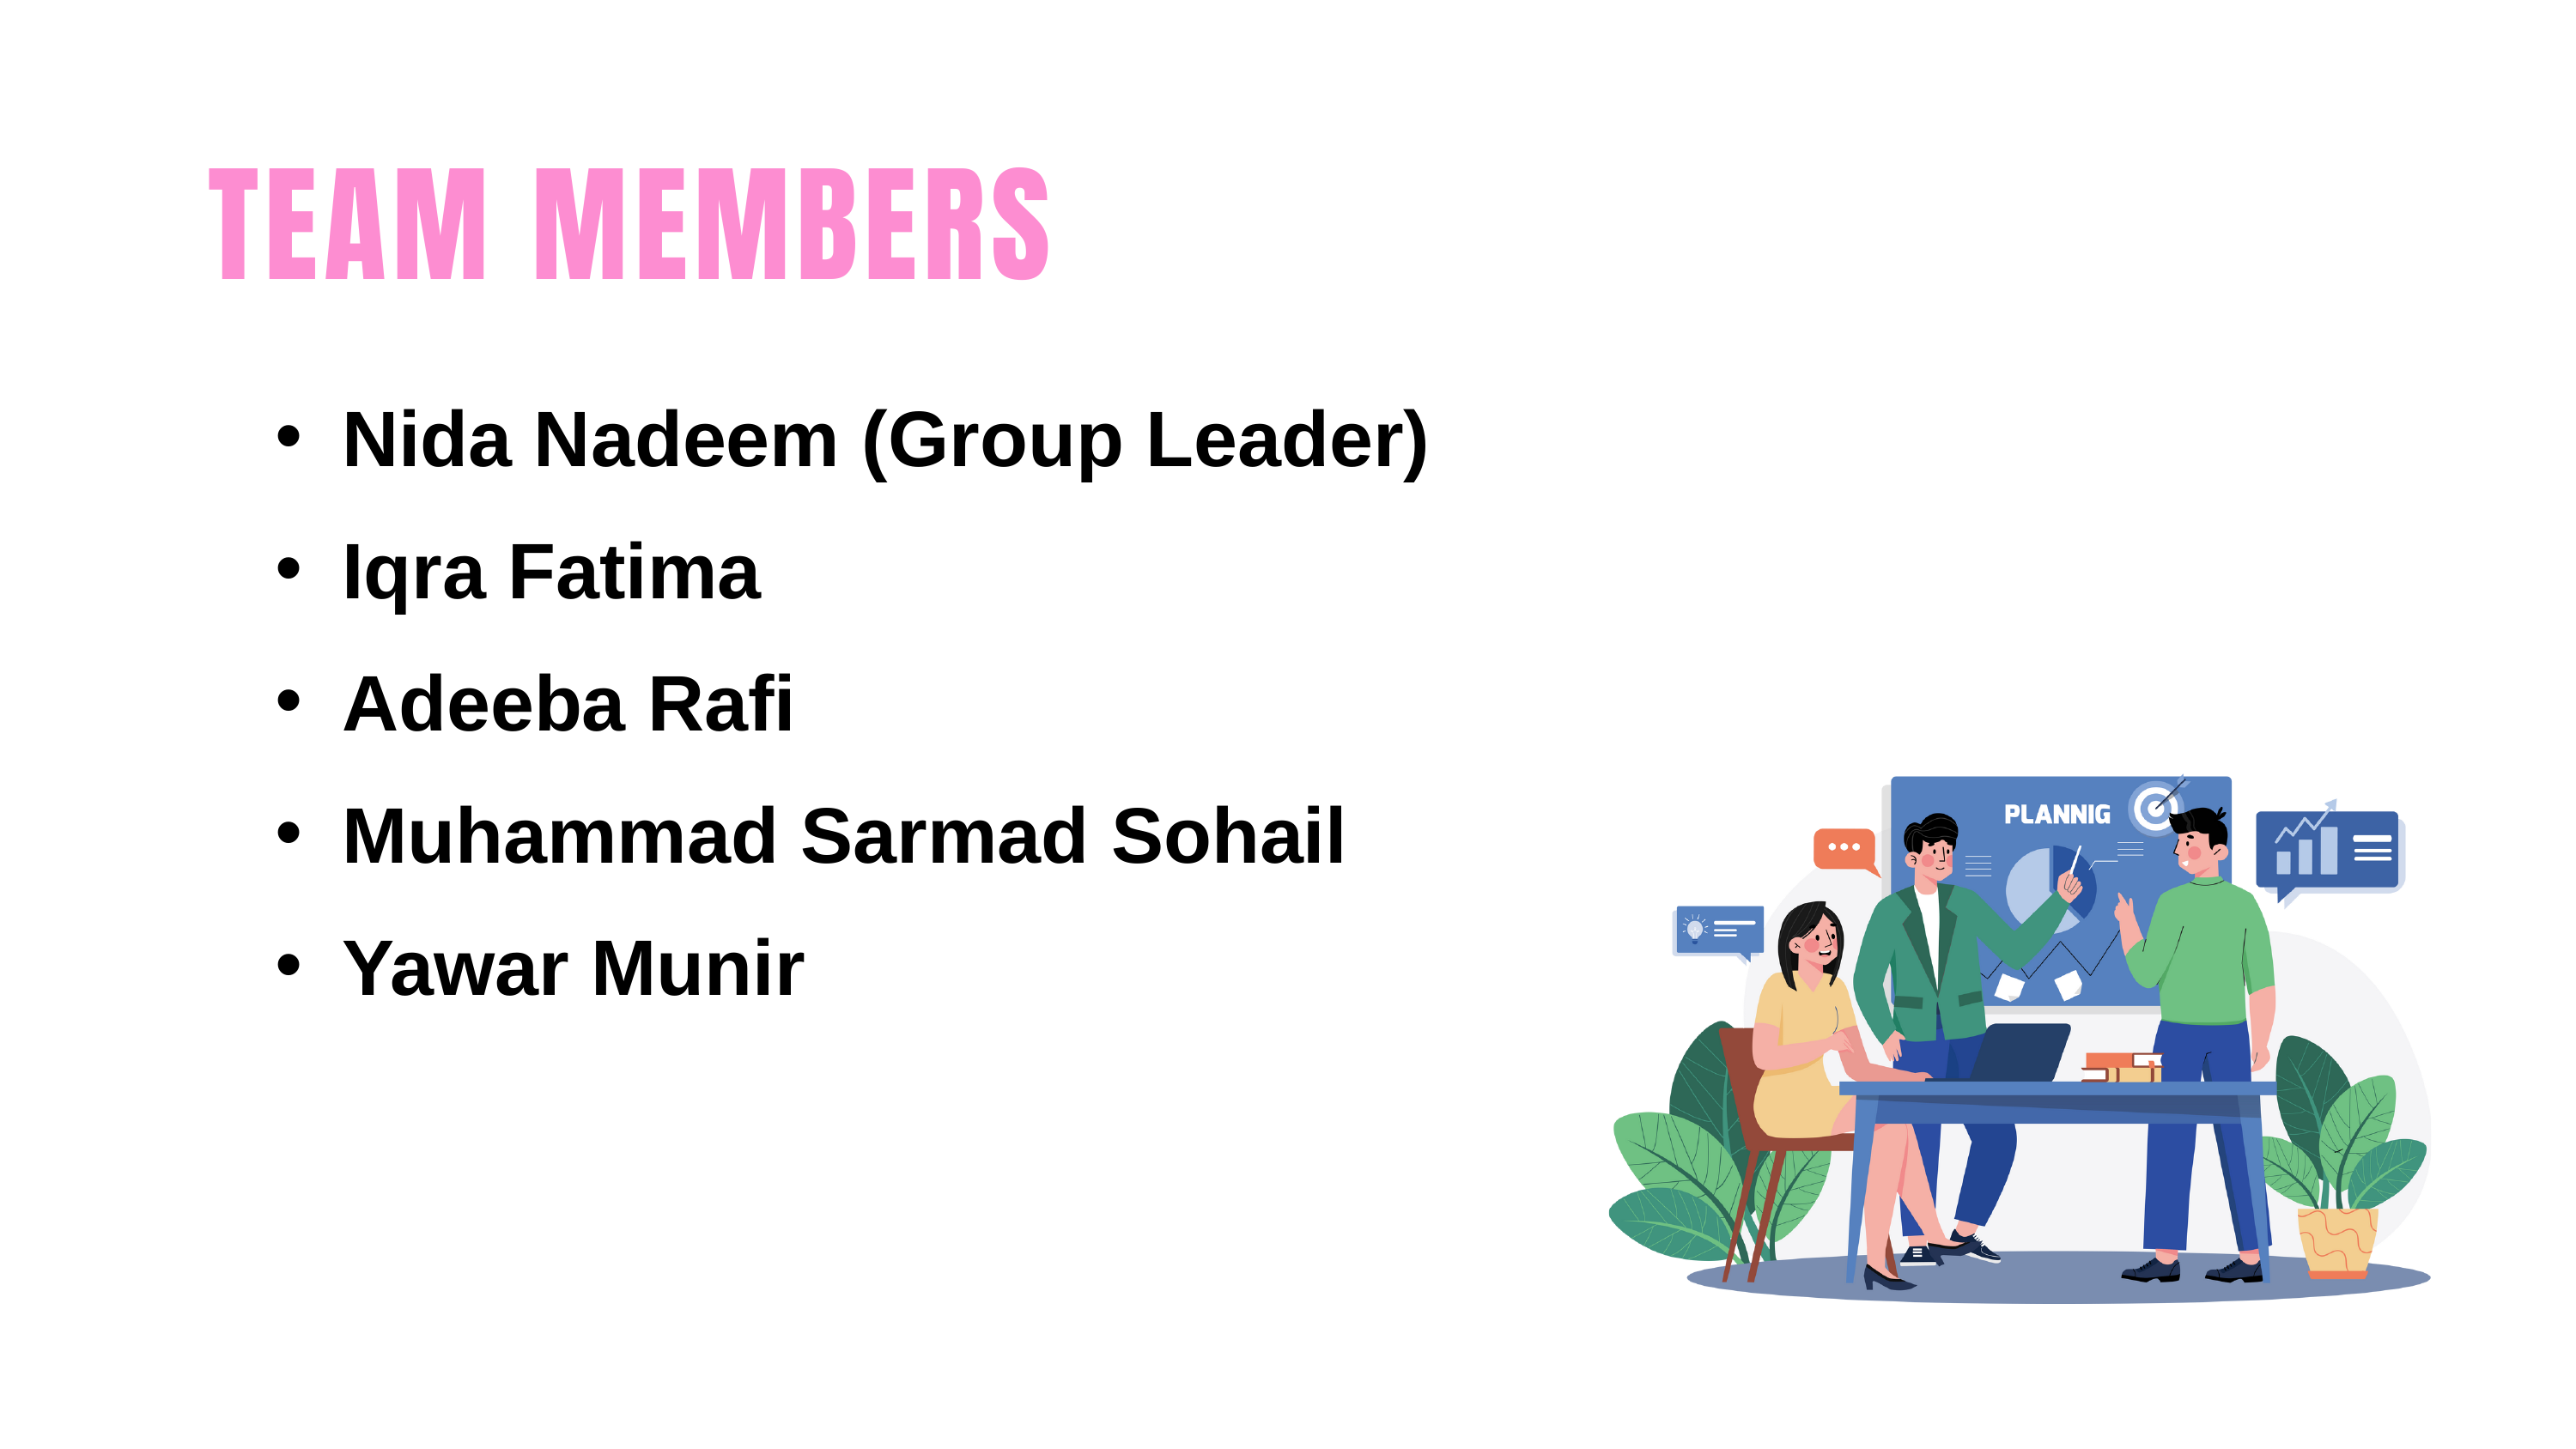

TEAM MEMBERS
Nida Nadeem (Group Leader)
Iqra Fatima
Adeeba Rafi
Muhammad Sarmad Sohail
Yawar Munir